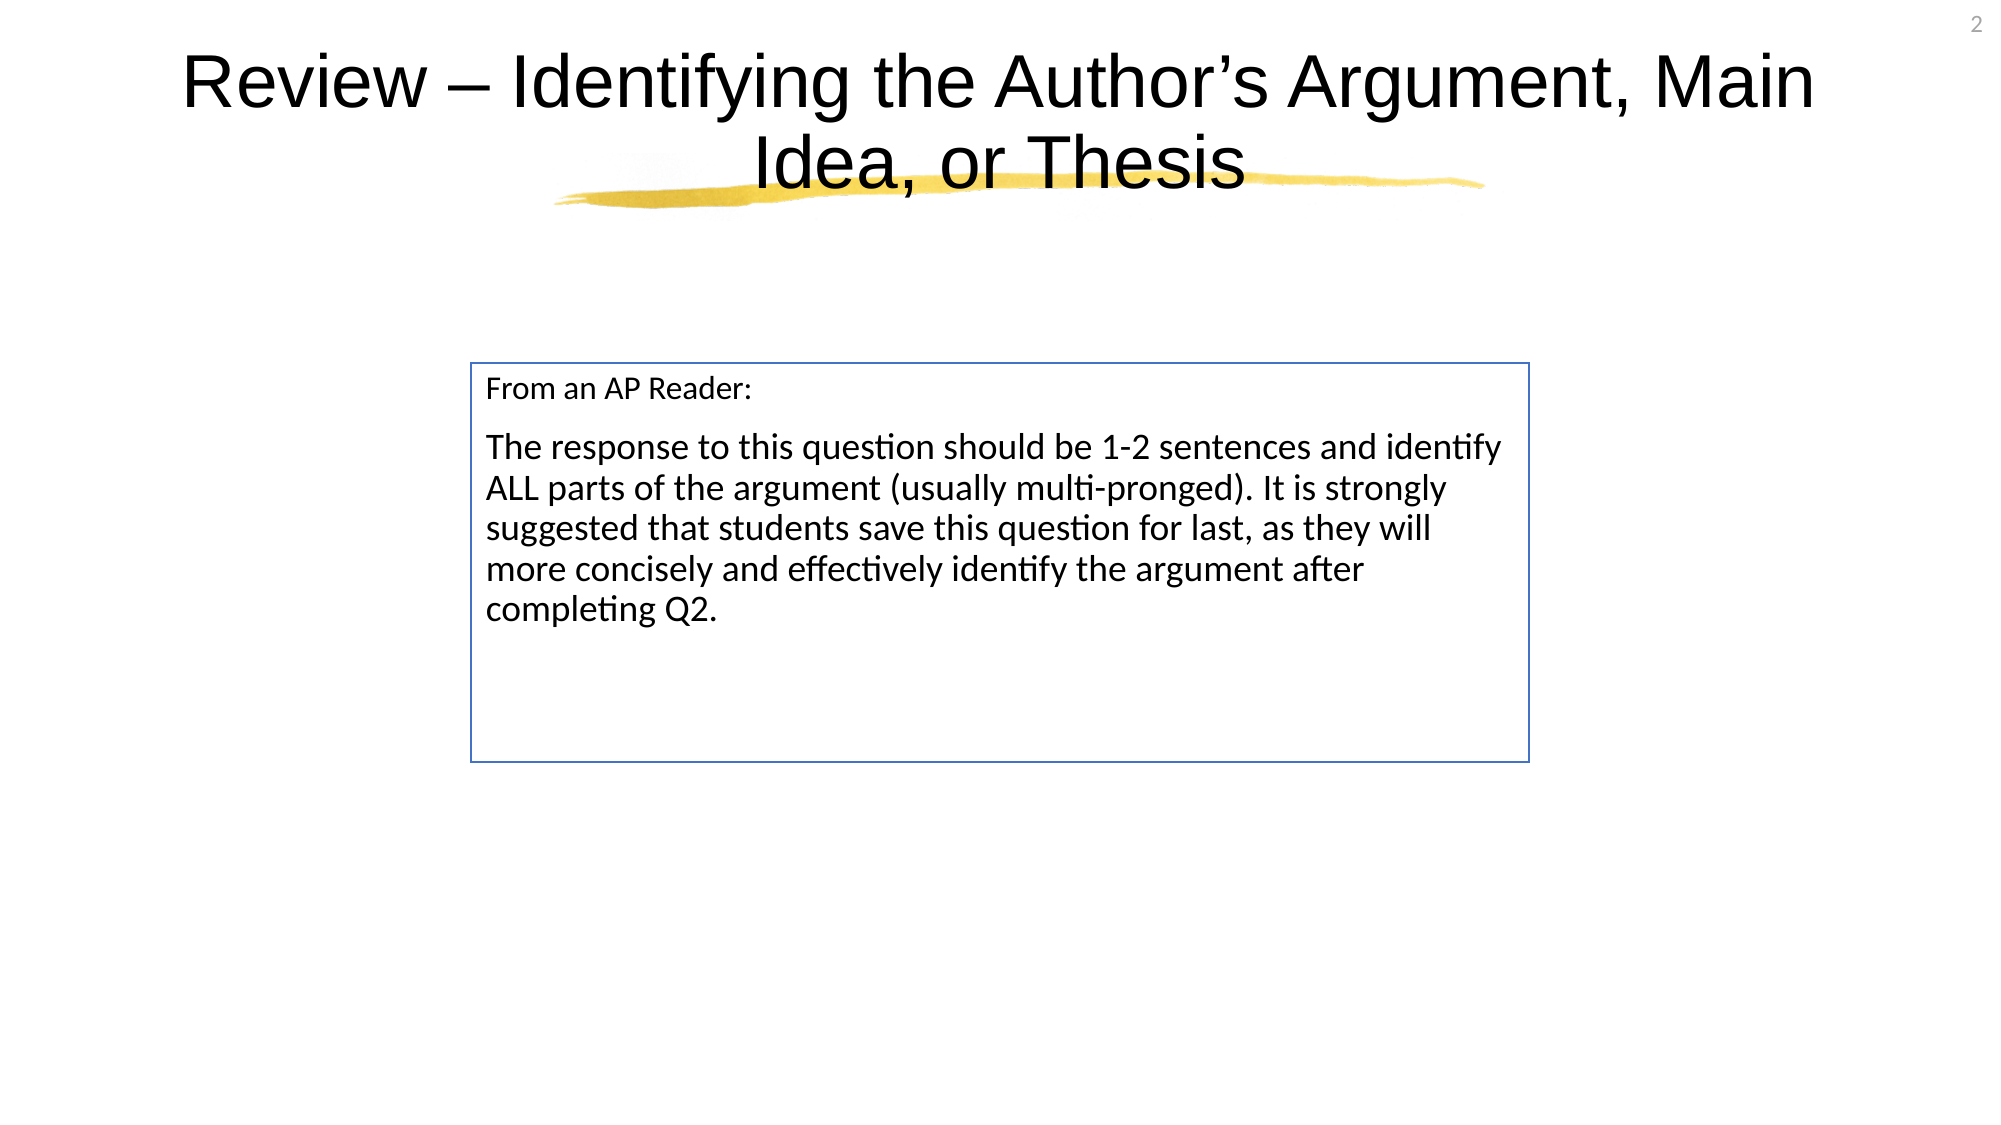

# Review – Identifying the Author’s Argument, Main Idea, or Thesis
From an AP Reader:
The response to this question should be 1-2 sentences and identify ALL parts of the argument (usually multi-pronged). It is strongly suggested that students save this question for last, as they will more concisely and effectively identify the argument after completing Q2.